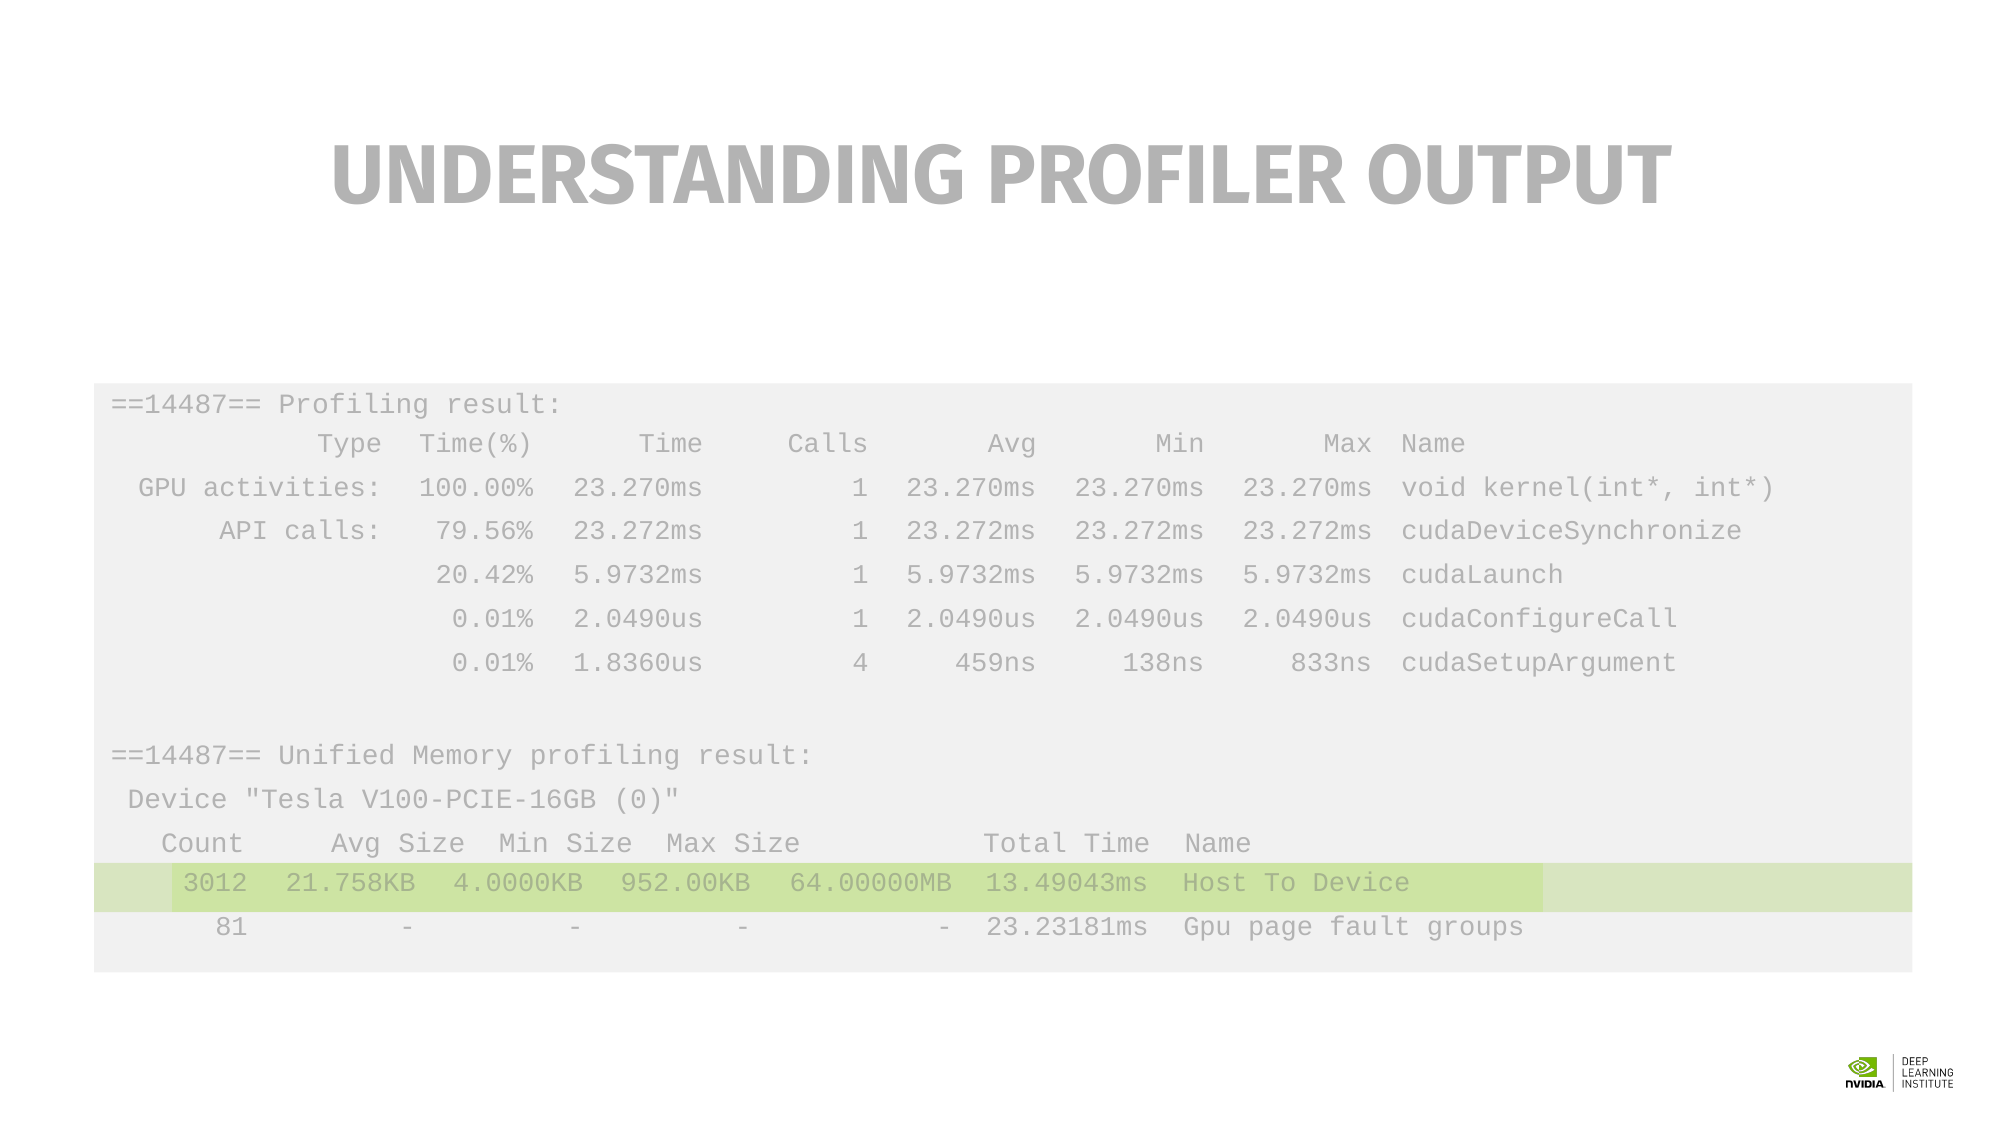

140
# UNDERSTANDING PROFILER OUTPUT

==14487== Profiling result:
| Type | Time(%) | Time | Calls | Avg | Min | Max | Name |
| --- | --- | --- | --- | --- | --- | --- | --- |
| GPU activities: | 100.00% | 23.270ms | 1 | 23.270ms | 23.270ms | 23.270ms | void kernel(int\*, int\*) |
| API calls: | 79.56% | 23.272ms | 1 | 23.272ms | 23.272ms | 23.272ms | cudaDeviceSynchronize |
|  | 20.42% | 5.9732ms | 1 | 5.9732ms | 5.9732ms | 5.9732ms | cudaLaunch |
|  | 0.01% | 2.0490us | 1 | 2.0490us | 2.0490us | 2.0490us | cudaConfigureCall |
|  | 0.01% | 1.8360us | 4 | 459ns | 138ns | 833ns | cudaSetupArgument |
==14487== Unified Memory profiling result:  Device "Tesla V100-PCIE-16GB (0)"
Count	Avg Size	Min Size	Max Size	Total Size
Total Time
Name

| 3012 | 21.758KB | 4.0000KB | 952.00KB | 64.00000MB | 13.49043ms | Host To Device |
| --- | --- | --- | --- | --- | --- | --- |
| 81 | - | - | - | - | 23.23181ms | Gpu page fault groups |